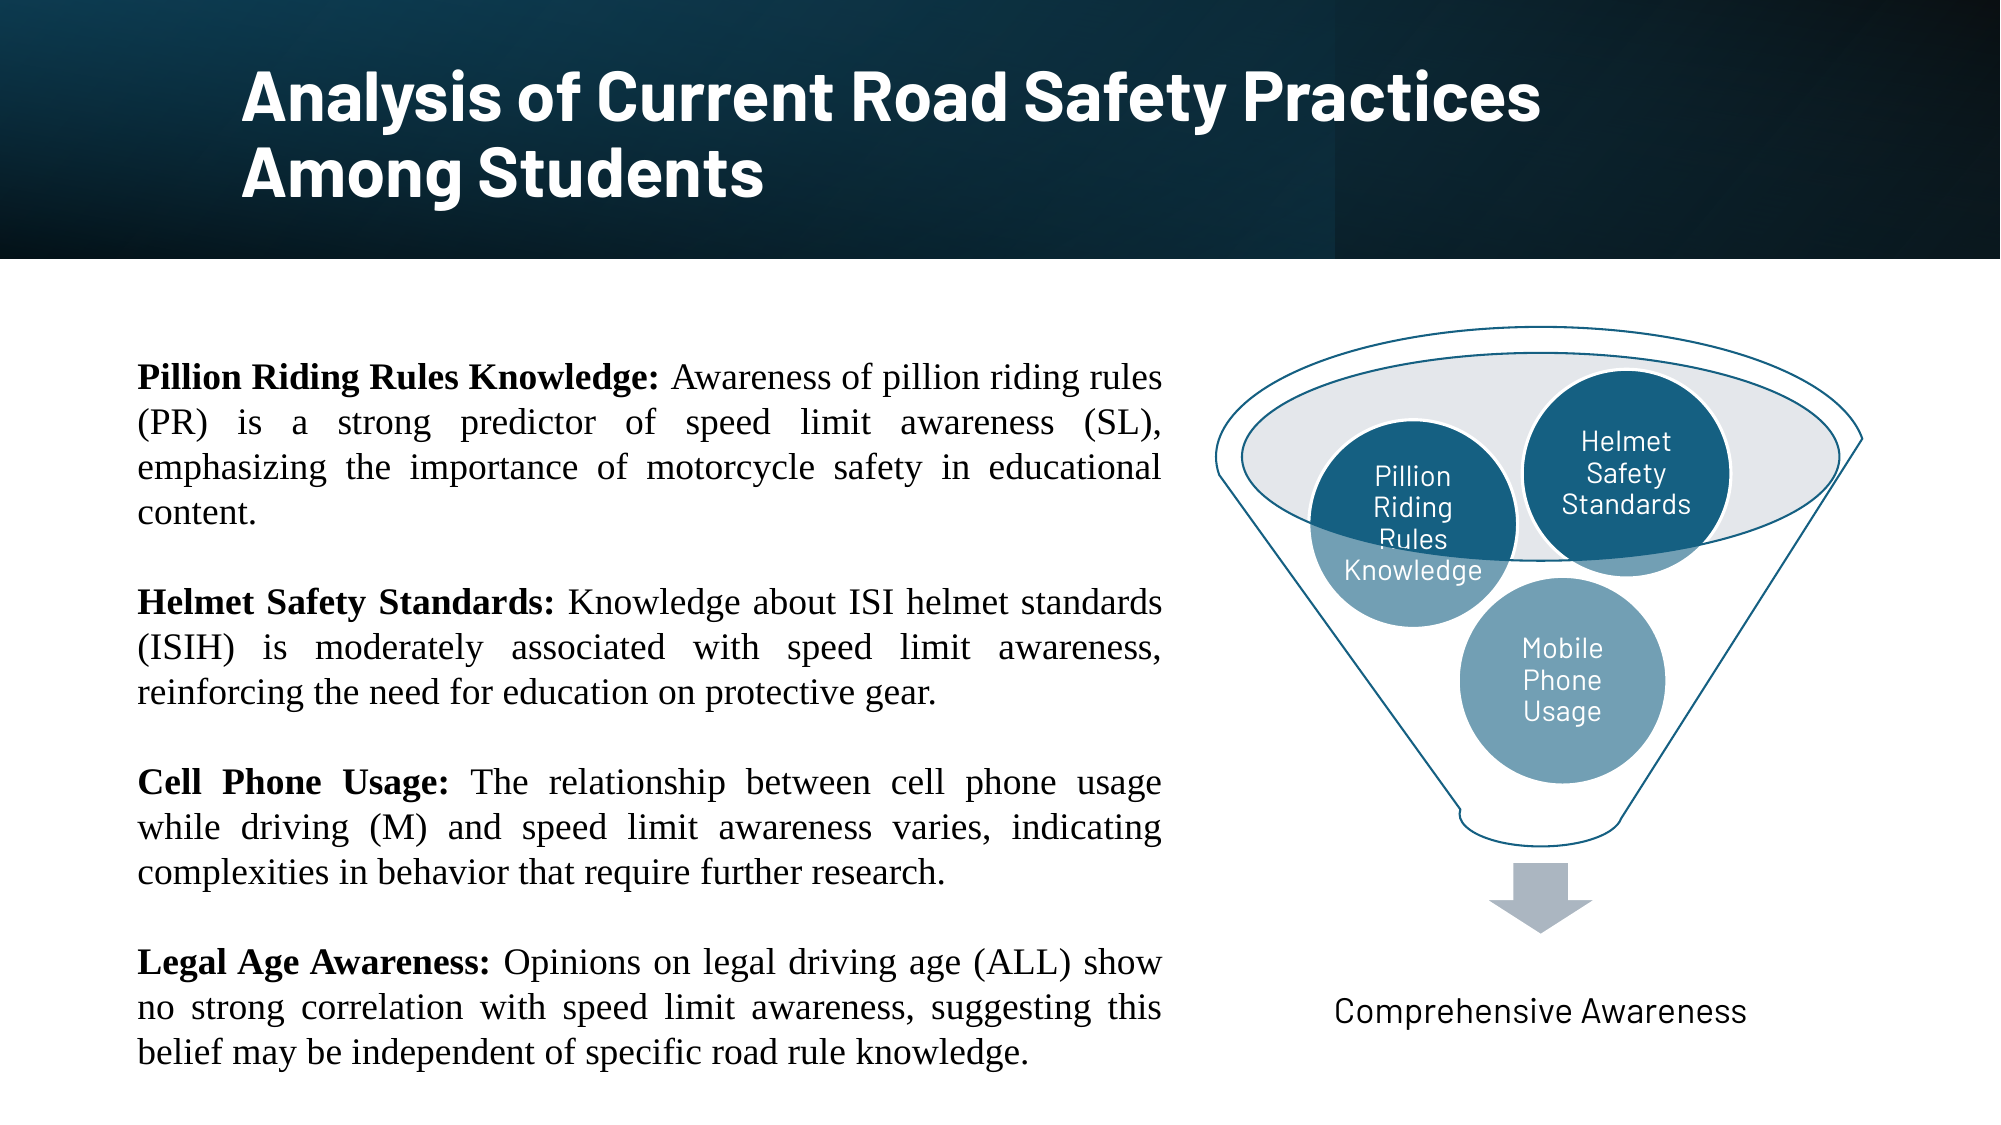

# Analysis of Current Road Safety Practices Among Students

Comprehensive Awareness
Mobile Phone Usage
Pillion Riding Rules Knowledge
Helmet Safety Standards
Pillion Riding Rules Knowledge: Awareness of pillion riding rules (PR) is a strong predictor of speed limit awareness (SL), emphasizing the importance of motorcycle safety in educational content.

Helmet Safety Standards: Knowledge about ISI helmet standards (ISIH) is moderately associated with speed limit awareness, reinforcing the need for education on protective gear.

Cell Phone Usage: The relationship between cell phone usage while driving (M) and speed limit awareness varies, indicating complexities in behavior that require further research.

Legal Age Awareness: Opinions on legal driving age (ALL) show no strong correlation with speed limit awareness, suggesting this belief may be independent of specific road rule knowledge.